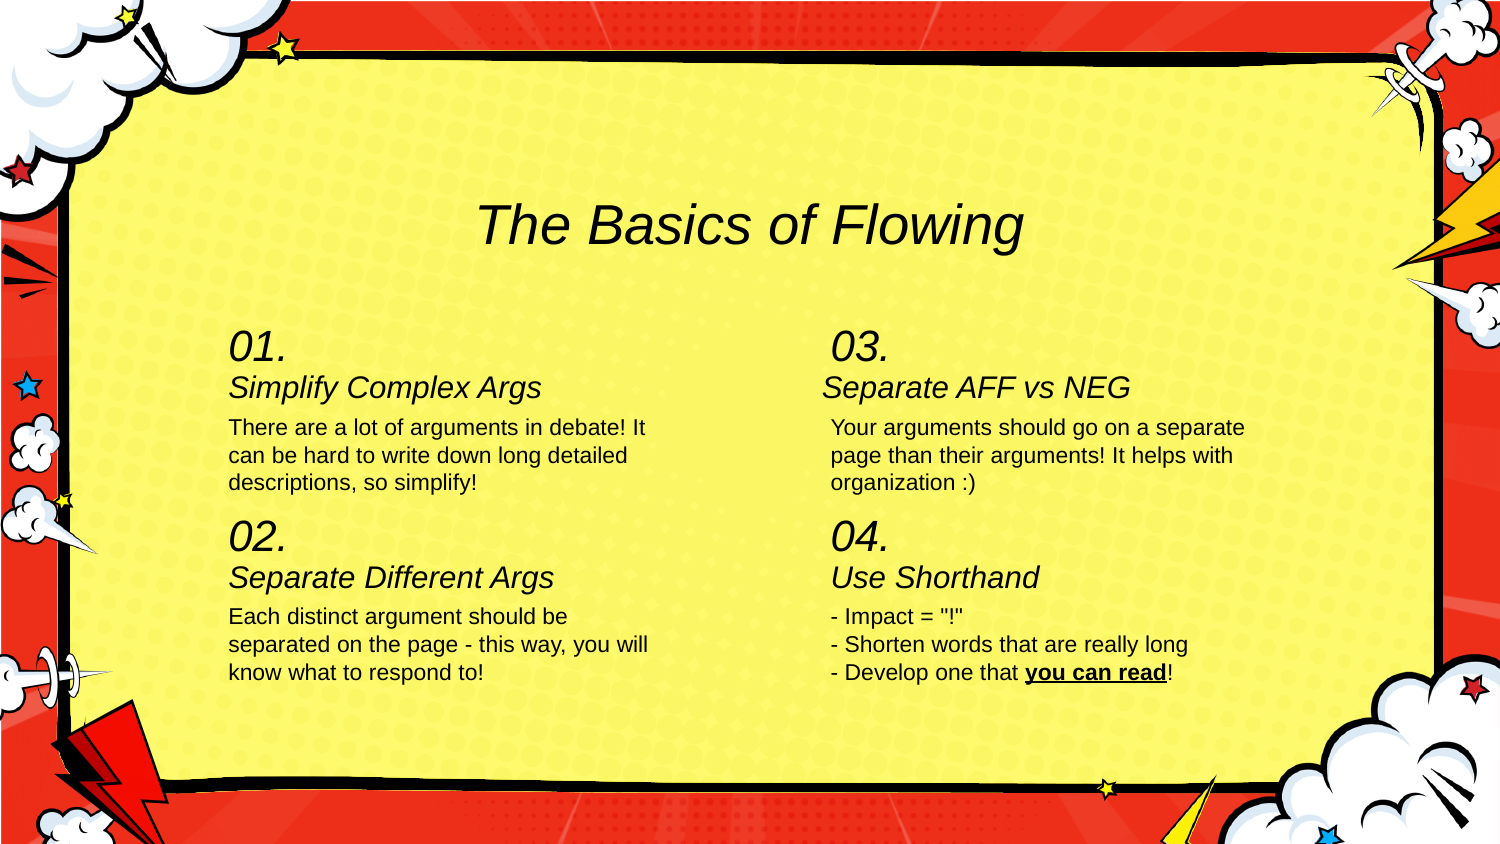

The Basics of Flowing
01.
03.
Simplify Complex Args
Separate AFF vs NEG

There are a lot of arguments in debate! It can be hard to write down long detailed descriptions, so simplify!
Your arguments should go on a separate page than their arguments! It helps with organization :)
02.
04.
Separate Different Args
Use Shorthand
Each distinct argument should be separated on the page - this way, you will know what to respond to!

- Impact = "!"
- Shorten words that are really long
- Develop one that you can read!